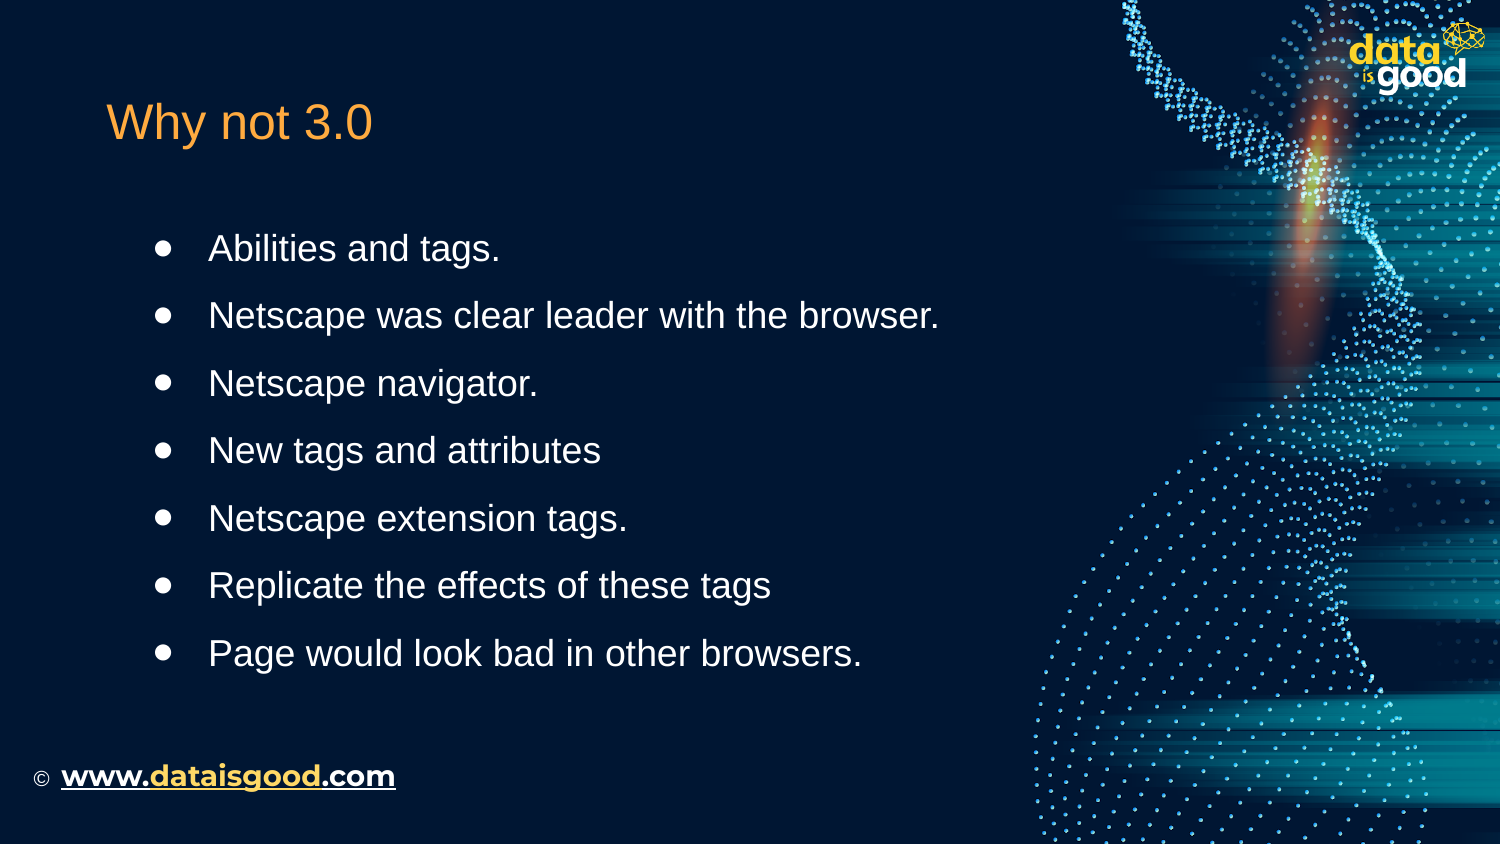

# Why not 3.0
Abilities and tags.
Netscape was clear leader with the browser.
Netscape navigator.
New tags and attributes
Netscape extension tags.
Replicate the effects of these tags
Page would look bad in other browsers.